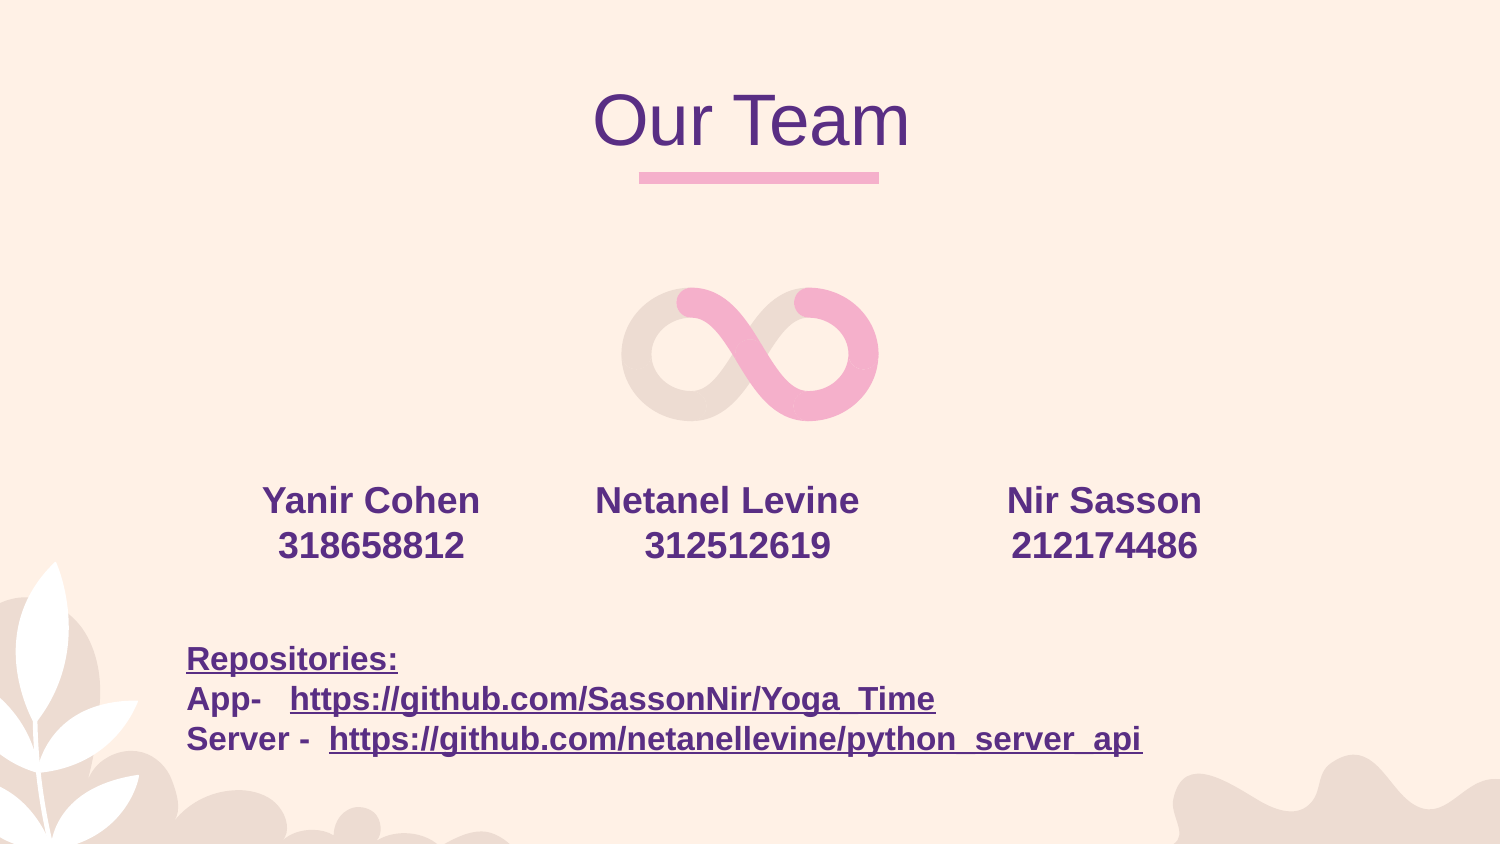

# Our Team

Yanir Cohen
318658812
Netanel Levine
312512619
Nir Sasson
212174486
Repositories:
App-   https://github.com/SassonNir/Yoga_Time
Server -  https://github.com/netanellevine/python_server_api